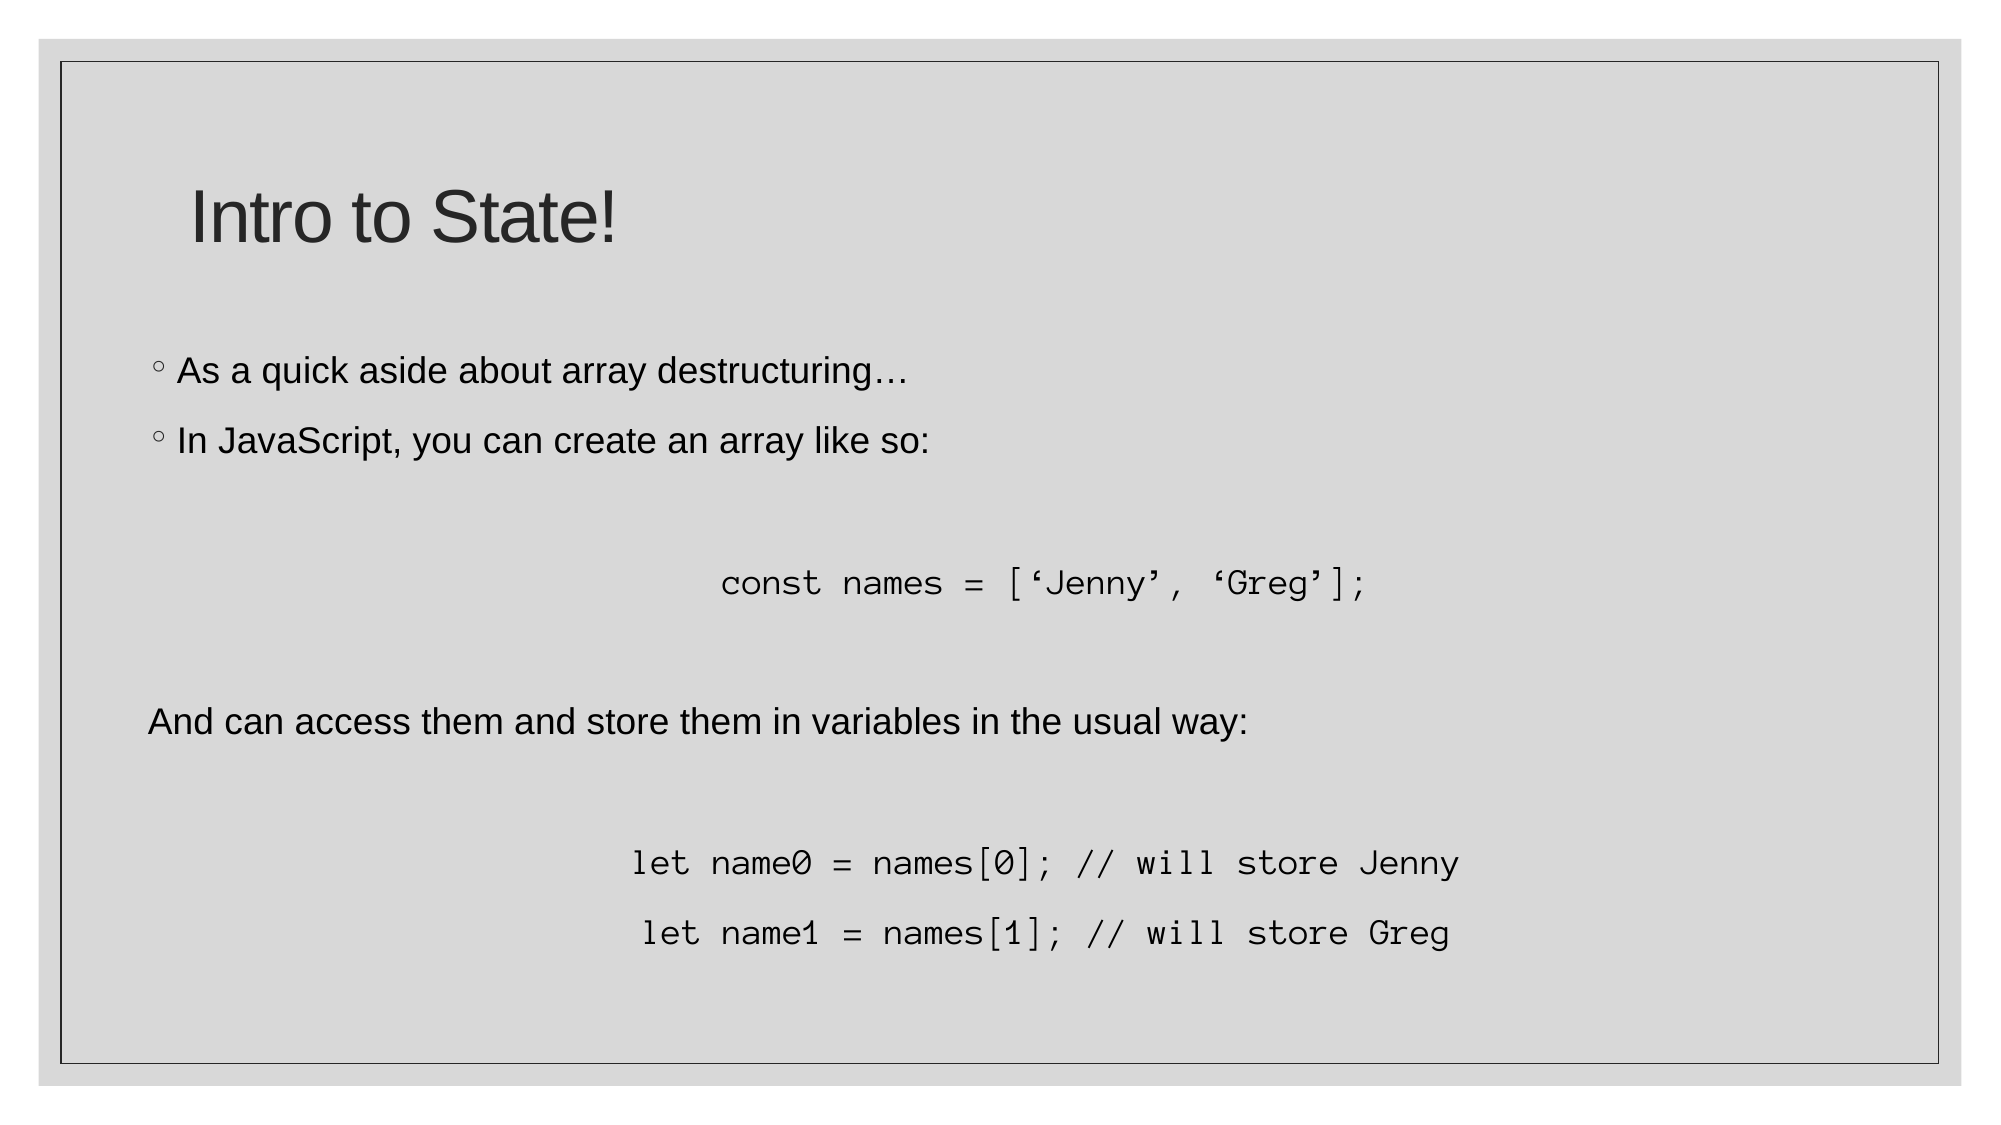

# Intro to State!
As a quick aside about array destructuring…
In JavaScript, you can create an array like so:

const names = [‘Jenny’, ‘Greg’];

And can access them and store them in variables in the usual way:

let name0 = names[0]; // will store Jenny
let name1 = names[1]; // will store Greg